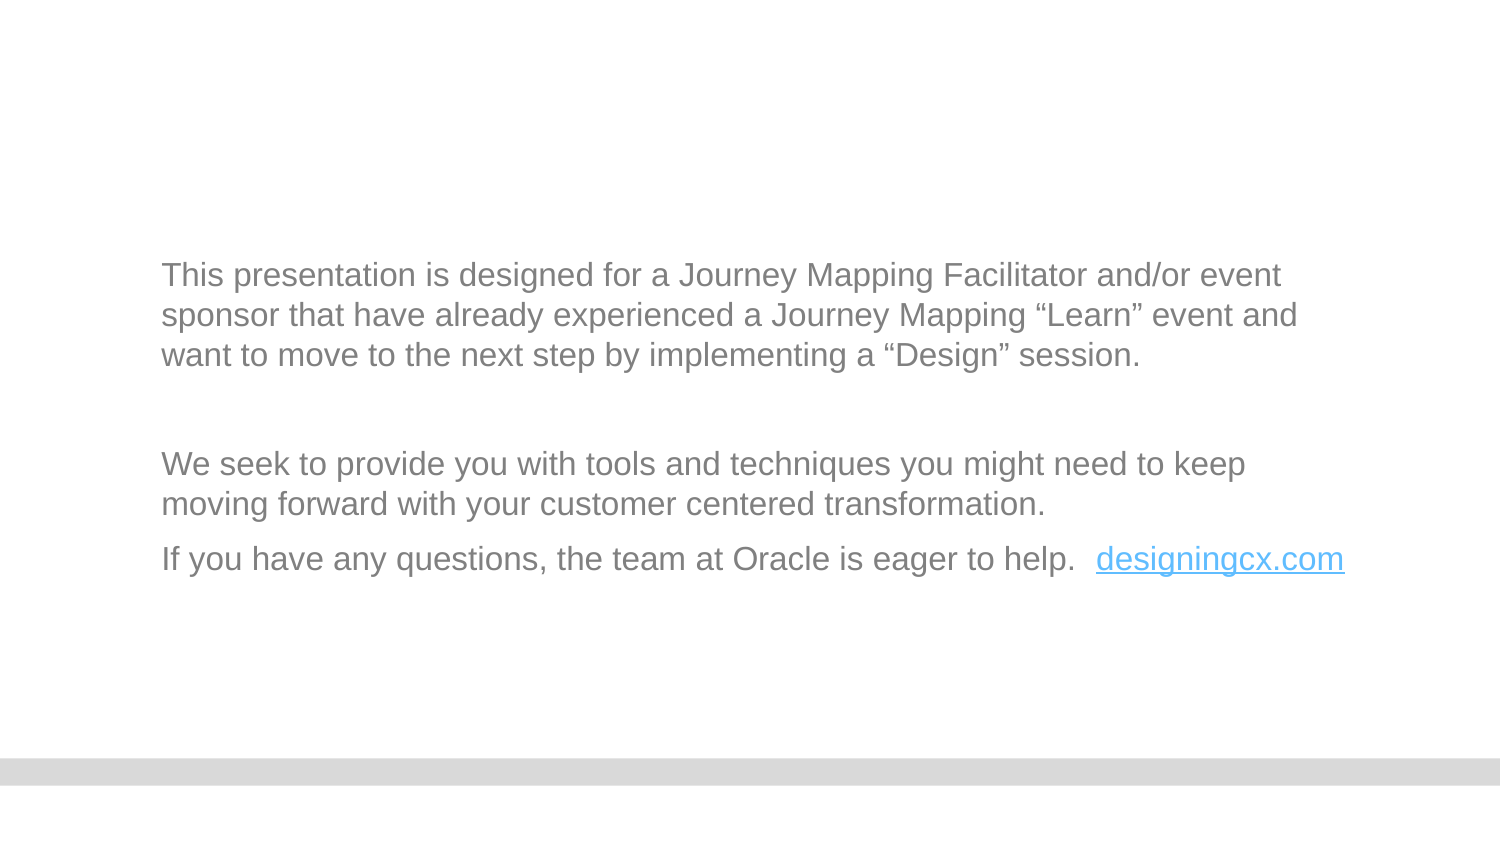

This presentation is designed for a Journey Mapping Facilitator and/or event sponsor that have already experienced a Journey Mapping “Learn” event and want to move to the next step by implementing a “Design” session.

We seek to provide you with tools and techniques you might need to keep moving forward with your customer centered transformation.
If you have any questions, the team at Oracle is eager to help.  designingcx.com